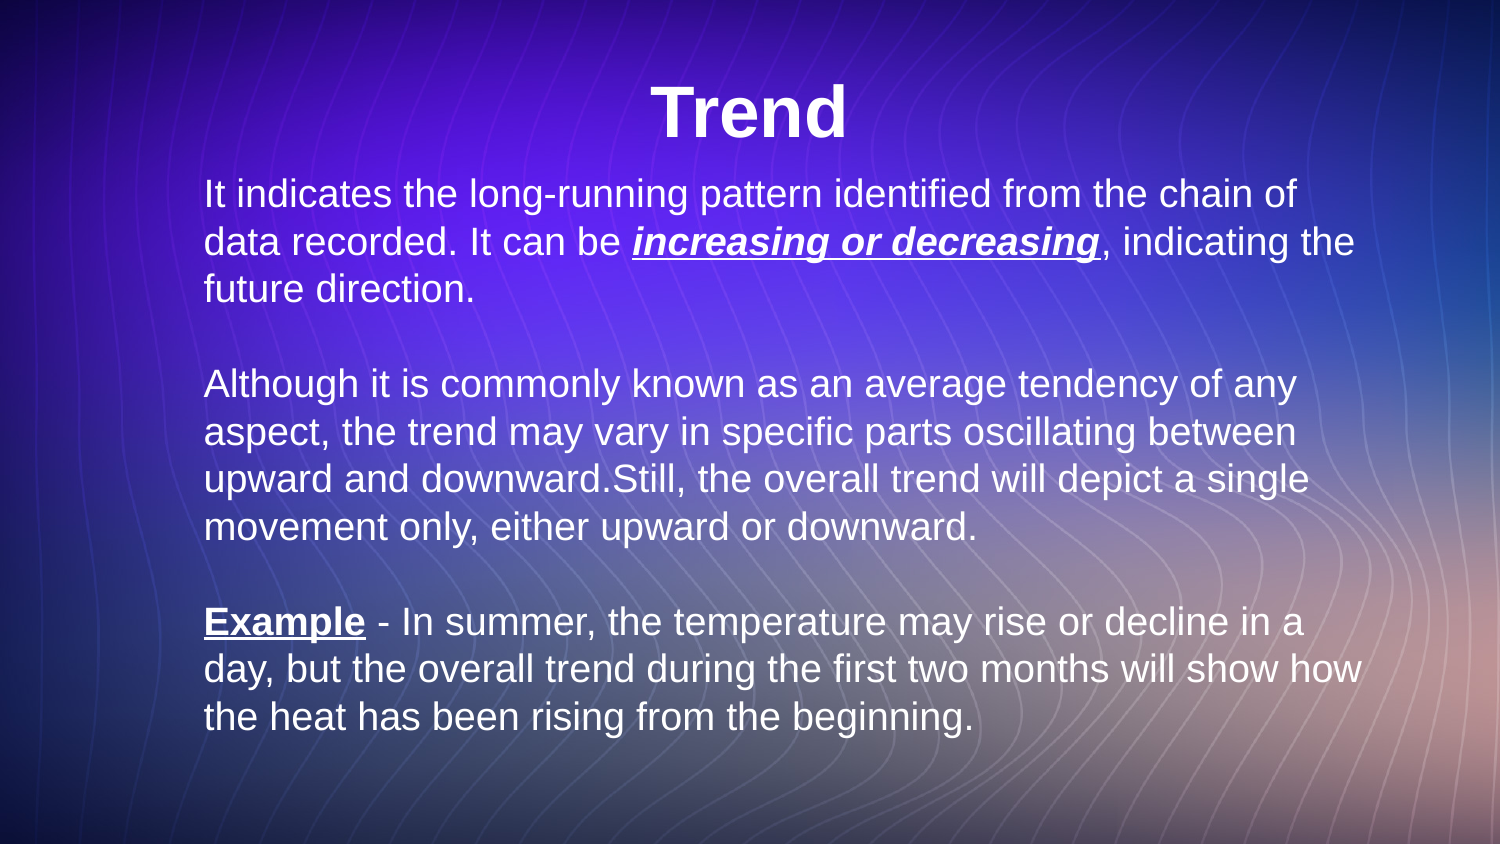

# Trend
It indicates the long-running pattern identified from the chain of data recorded. It can be increasing or decreasing, indicating the future direction.

Although it is commonly known as an average tendency of any aspect, the trend may vary in specific parts oscillating between upward and downward.Still, the overall trend will depict a single movement only, either upward or downward.

Example - In summer, the temperature may rise or decline in a day, but the overall trend during the first two months will show how the heat has been rising from the beginning.